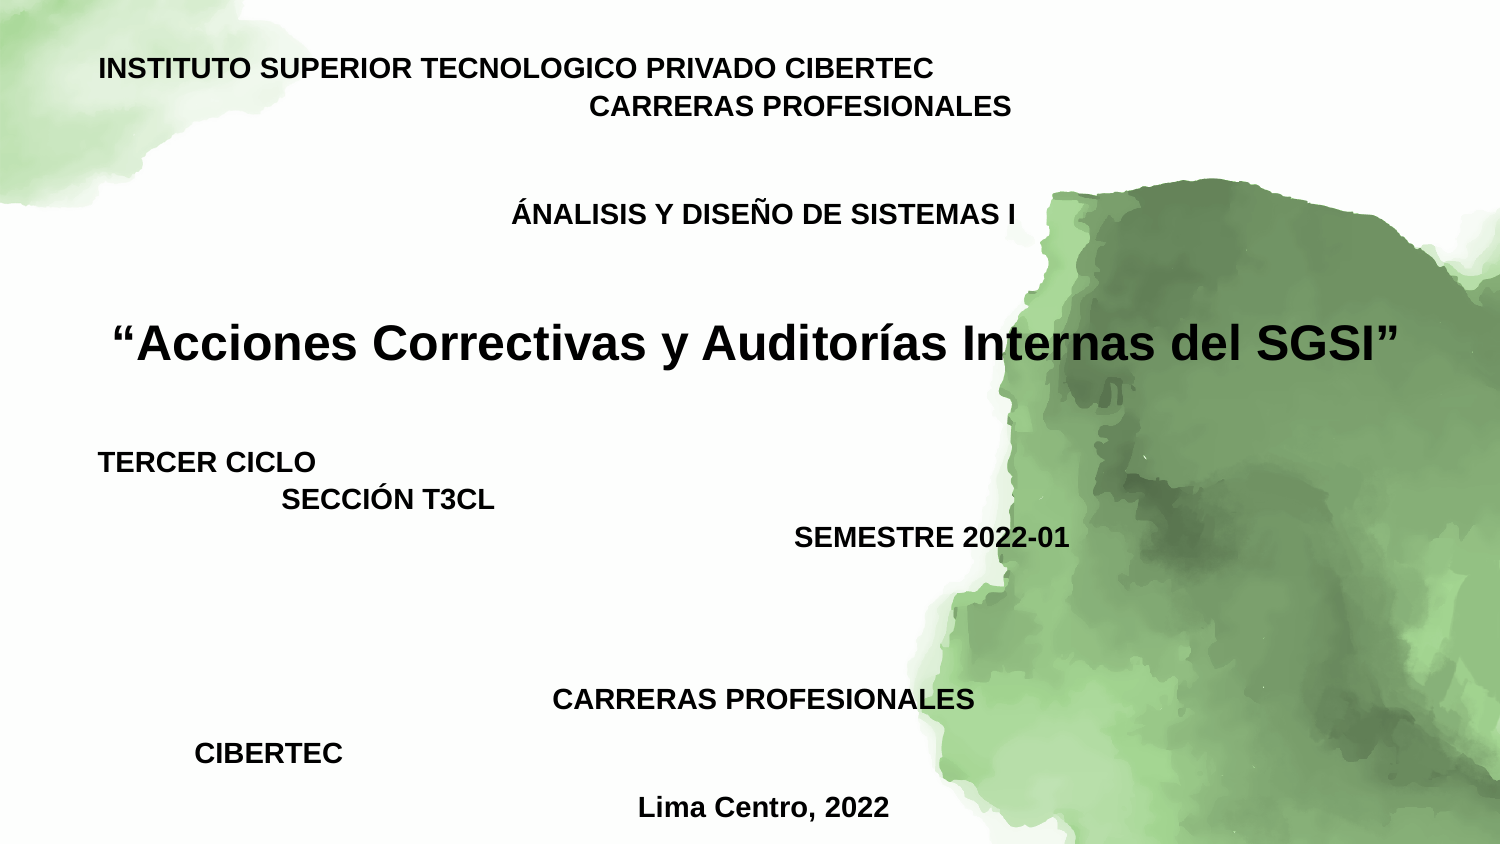

INSTITUTO SUPERIOR TECNOLOGICO PRIVADO CIBERTEC                                                                      CARRERAS PROFESIONALES

ÁNALISIS Y DISEÑO DE SISTEMAS I

“Acciones Correctivas y Auditorías Internas del SGSI”

TERCER CICLO                                                                                                                                                              SECCIÓN T3CL                                                                                                                                                           SEMESTRE 2022-01

CARRERAS PROFESIONALES
CIBERTEC
Lima Centro, 2022